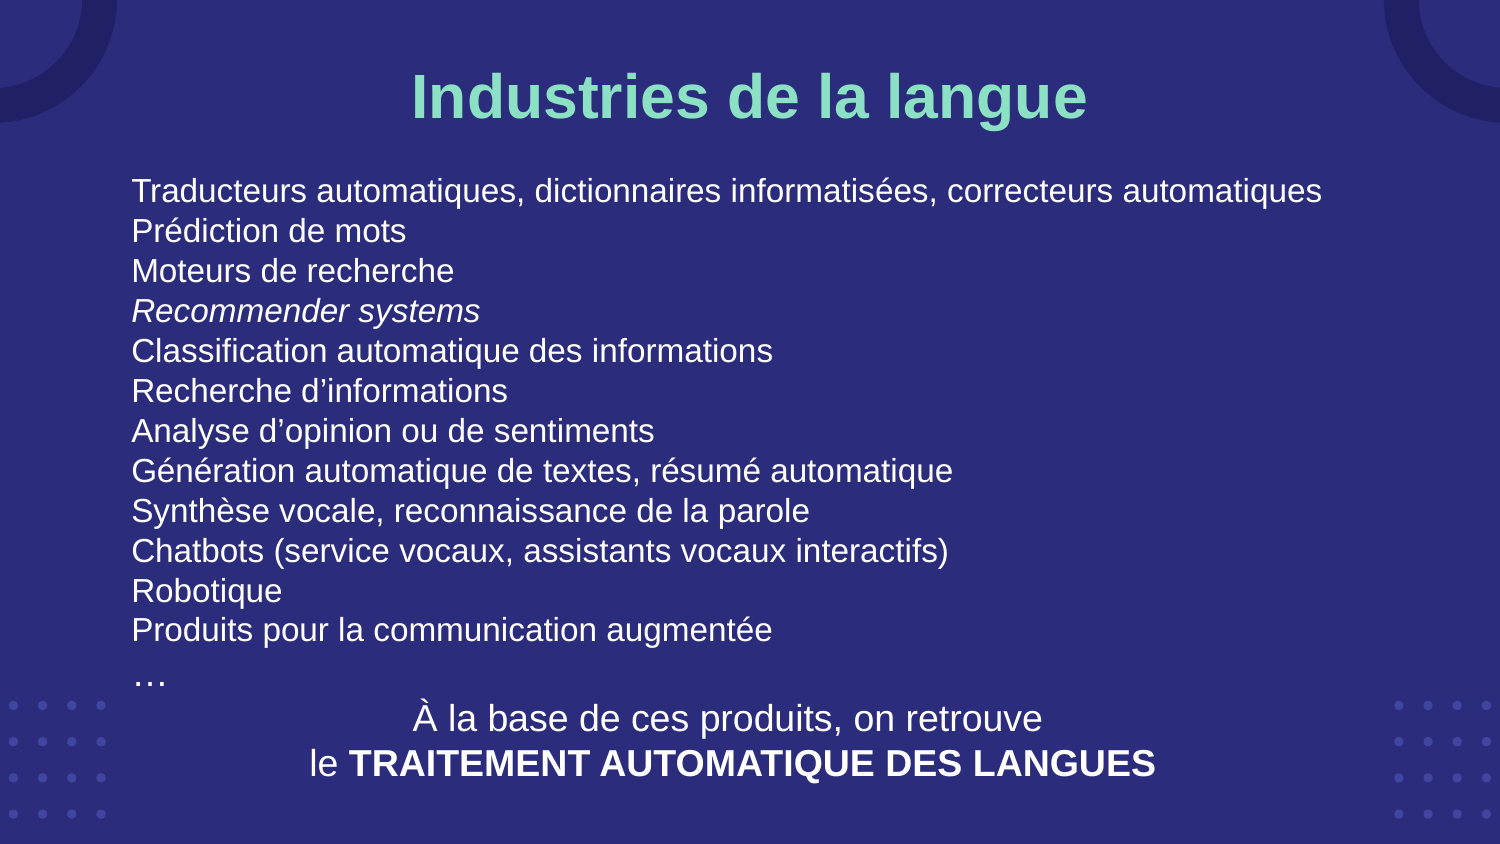

# Industries de la langue
Traducteurs automatiques, dictionnaires informatisées, correcteurs automatiques
Prédiction de mots
Moteurs de recherche
Recommender systems
Classification automatique des informations
Recherche d’informations
Analyse d’opinion ou de sentiments
Génération automatique de textes, résumé automatique
Synthèse vocale, reconnaissance de la parole
Chatbots (service vocaux, assistants vocaux interactifs)
Robotique
Produits pour la communication augmentée
…
À la base de ces produits, on retrouve
 le TRAITEMENT AUTOMATIQUE DES LANGUES